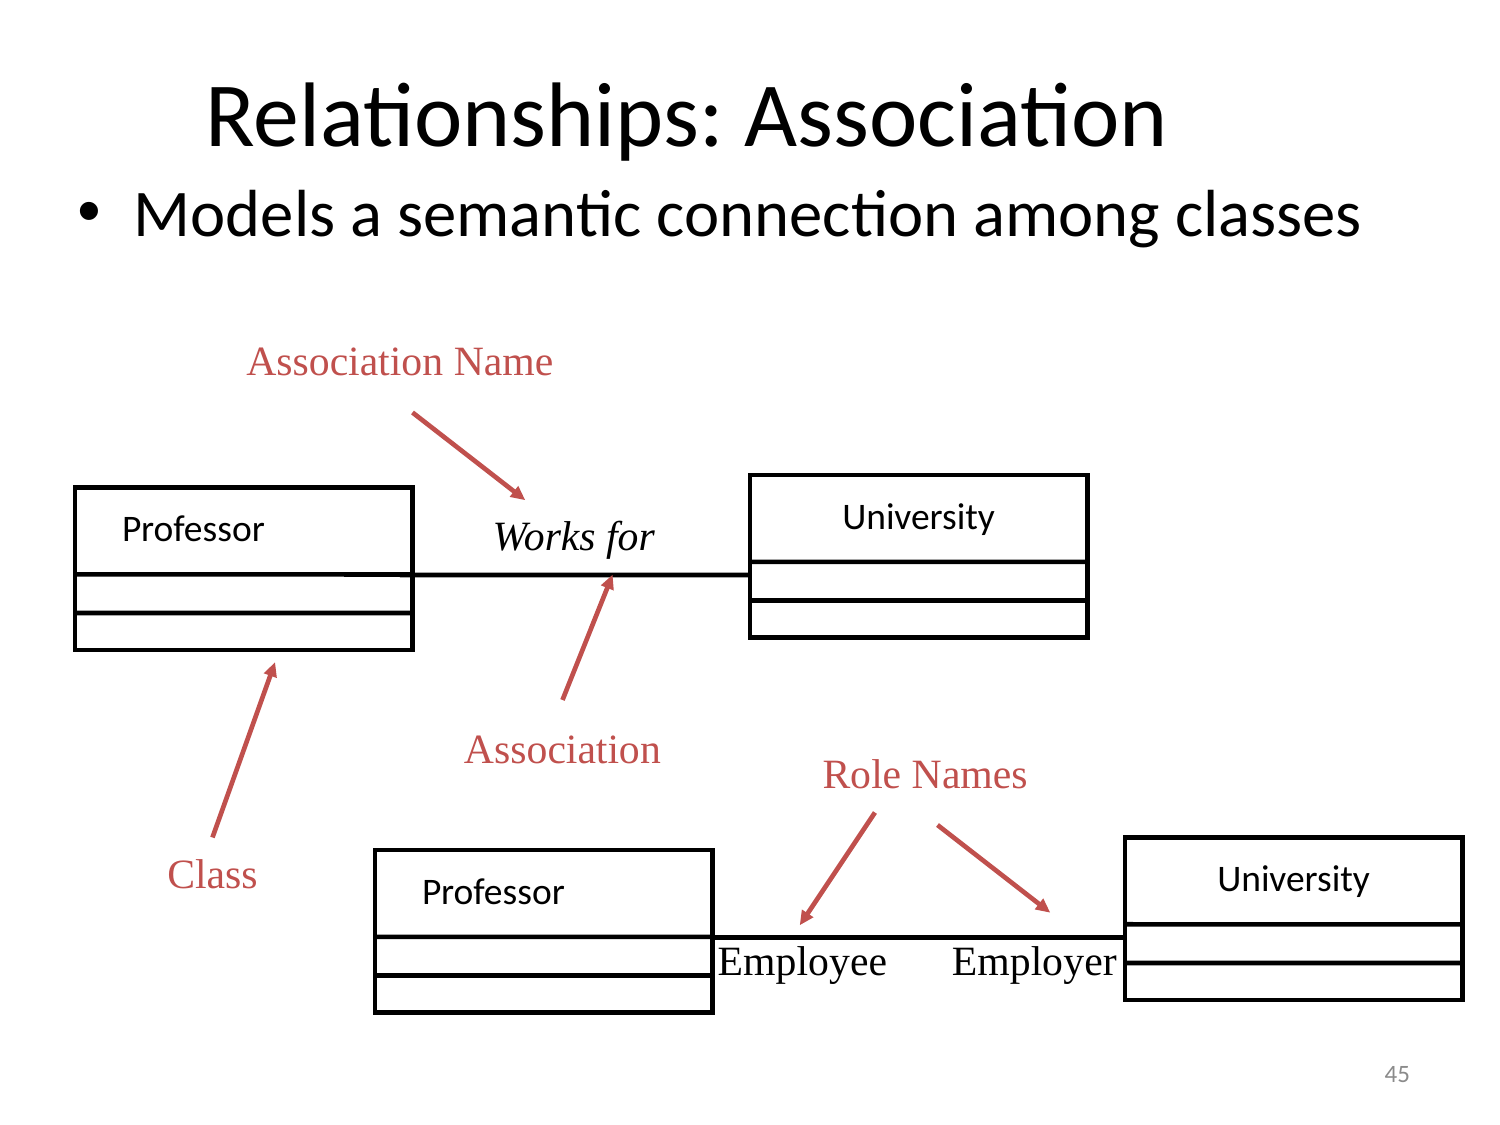

# Relationships: Association
Models a semantic connection among classes
Association Name

University

Professor

Works for

Association
Class
Role Names

University

Professor

Employee
Employer

45